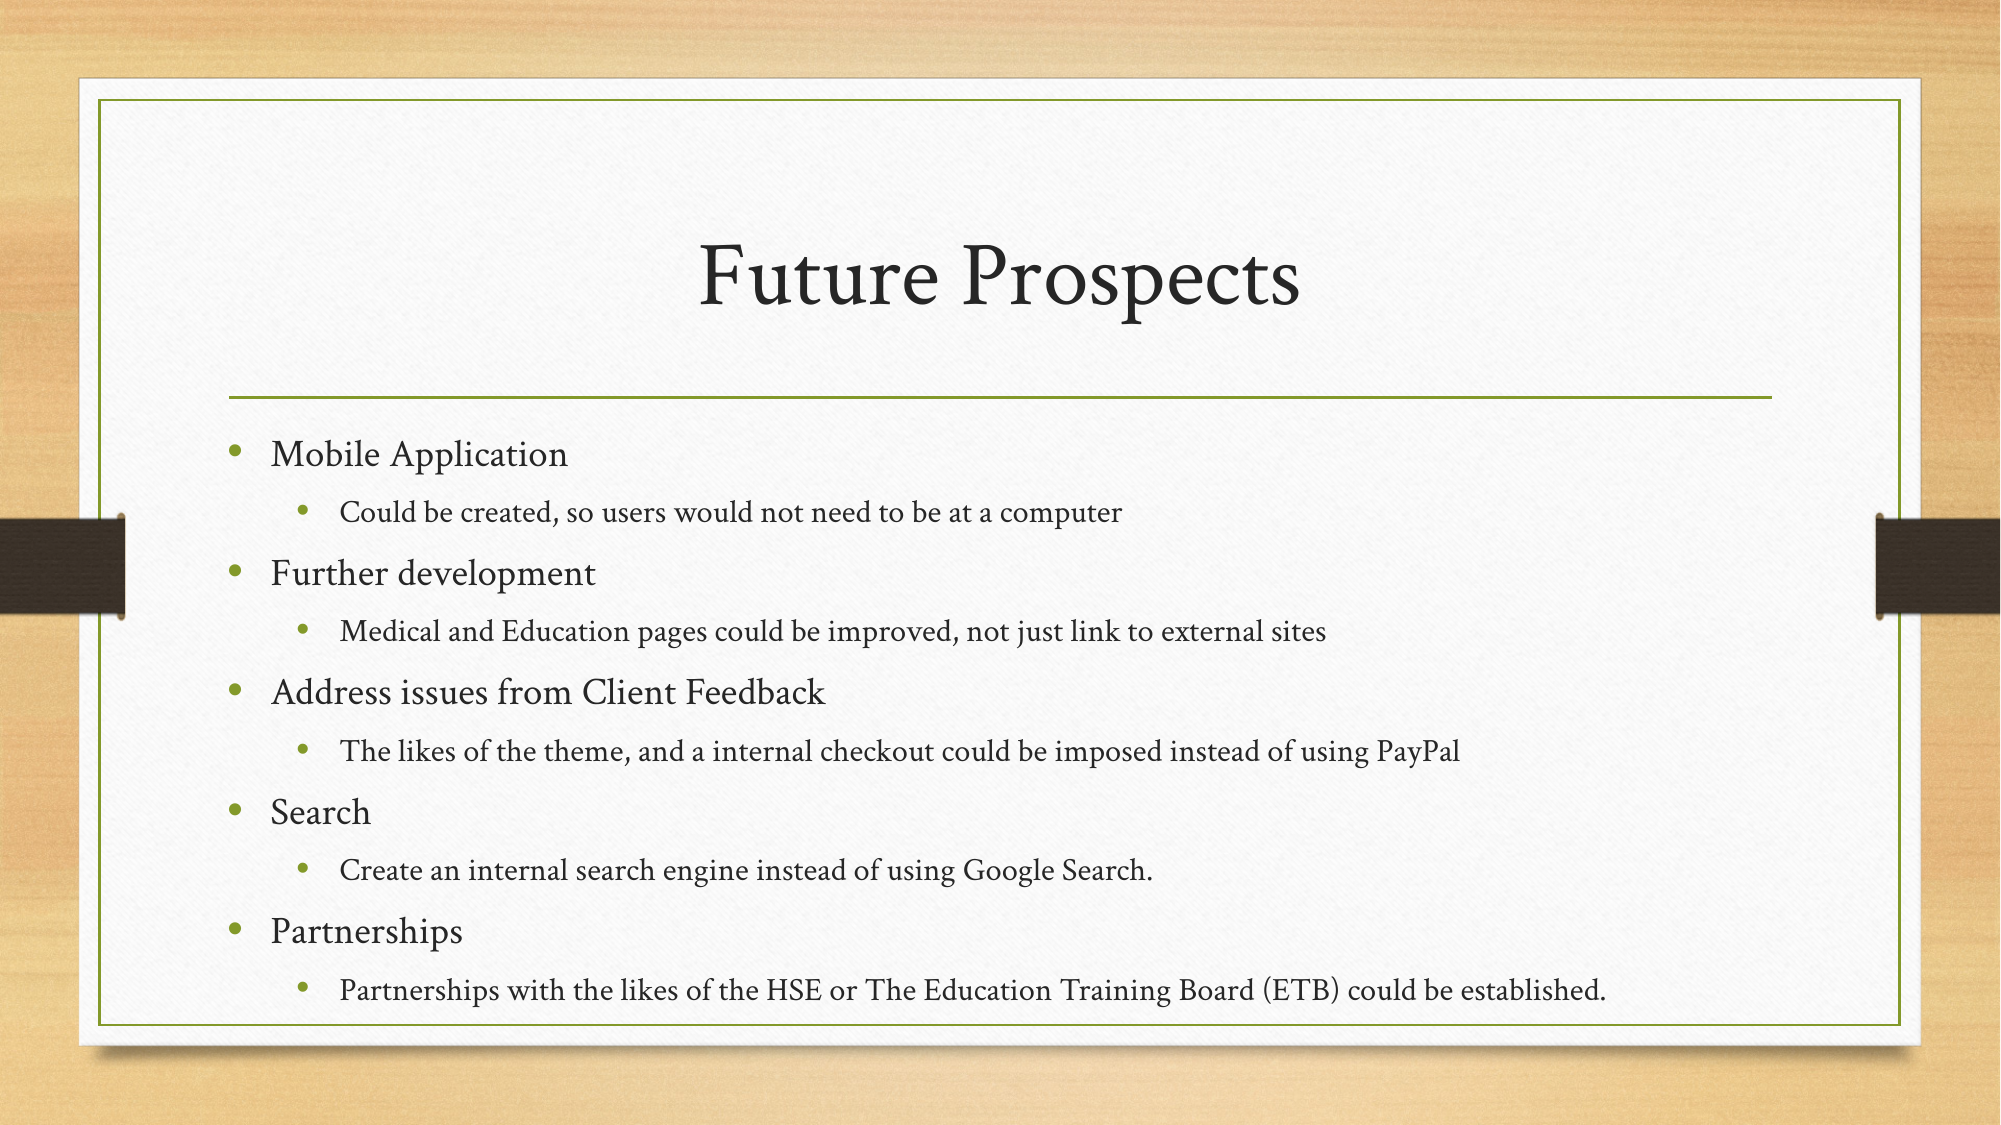

# Future Prospects
Mobile Application
Could be created, so users would not need to be at a computer
Further development
Medical and Education pages could be improved, not just link to external sites
Address issues from Client Feedback
The likes of the theme, and a internal checkout could be imposed instead of using PayPal
Search
Create an internal search engine instead of using Google Search.
Partnerships
Partnerships with the likes of the HSE or The Education Training Board (ETB) could be established.